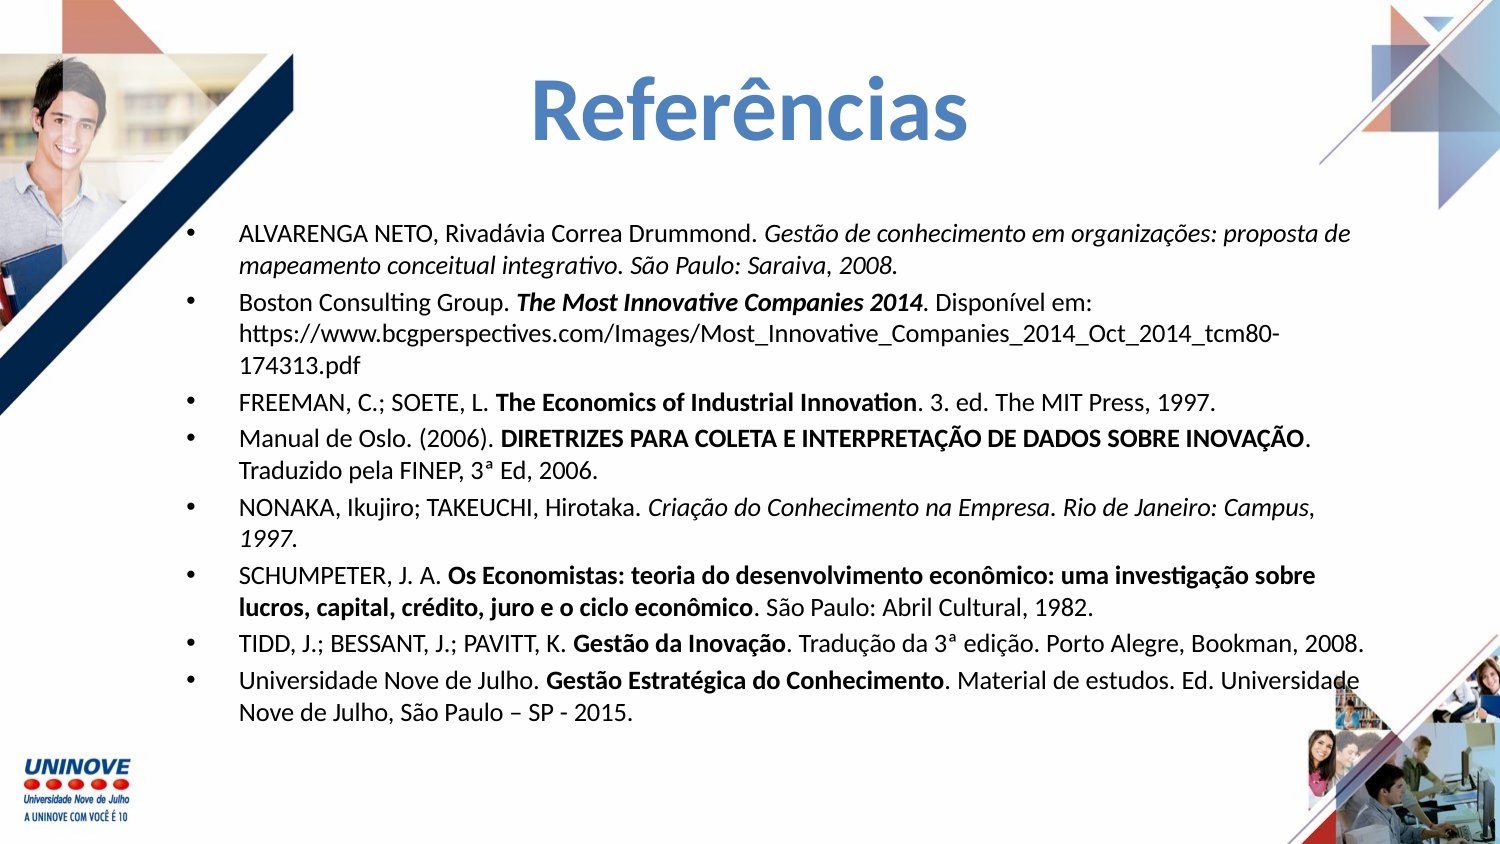

# Referências
ALVARENGA NETO, Rivadávia Correa Drummond. Gestão de conhecimento em organizações: proposta de mapeamento conceitual integrativo. São Paulo: Saraiva, 2008.
Boston Consulting Group. The Most Innovative Companies 2014. Disponível em: https://www.bcgperspectives.com/Images/Most_Innovative_Companies_2014_Oct_2014_tcm80-174313.pdf
FREEMAN, C.; SOETE, L. The Economics of Industrial Innovation. 3. ed. The MIT Press, 1997.
Manual de Oslo. (2006). DIRETRIZES PARA COLETA E INTERPRETAÇÃO DE DADOS SOBRE INOVAÇÃO. Traduzido pela FINEP, 3ª Ed, 2006.
NONAKA, Ikujiro; TAKEUCHI, Hirotaka. Criação do Conhecimento na Empresa. Rio de Janeiro: Campus, 1997.
SCHUMPETER, J. A. Os Economistas: teoria do desenvolvimento econômico: uma investigação sobre lucros, capital, crédito, juro e o ciclo econômico. São Paulo: Abril Cultural, 1982.
TIDD, J.; BESSANT, J.; PAVITT, K. Gestão da Inovação. Tradução da 3ª edição. Porto Alegre, Bookman, 2008.
Universidade Nove de Julho. Gestão Estratégica do Conhecimento. Material de estudos. Ed. Universidade Nove de Julho, São Paulo – SP - 2015.